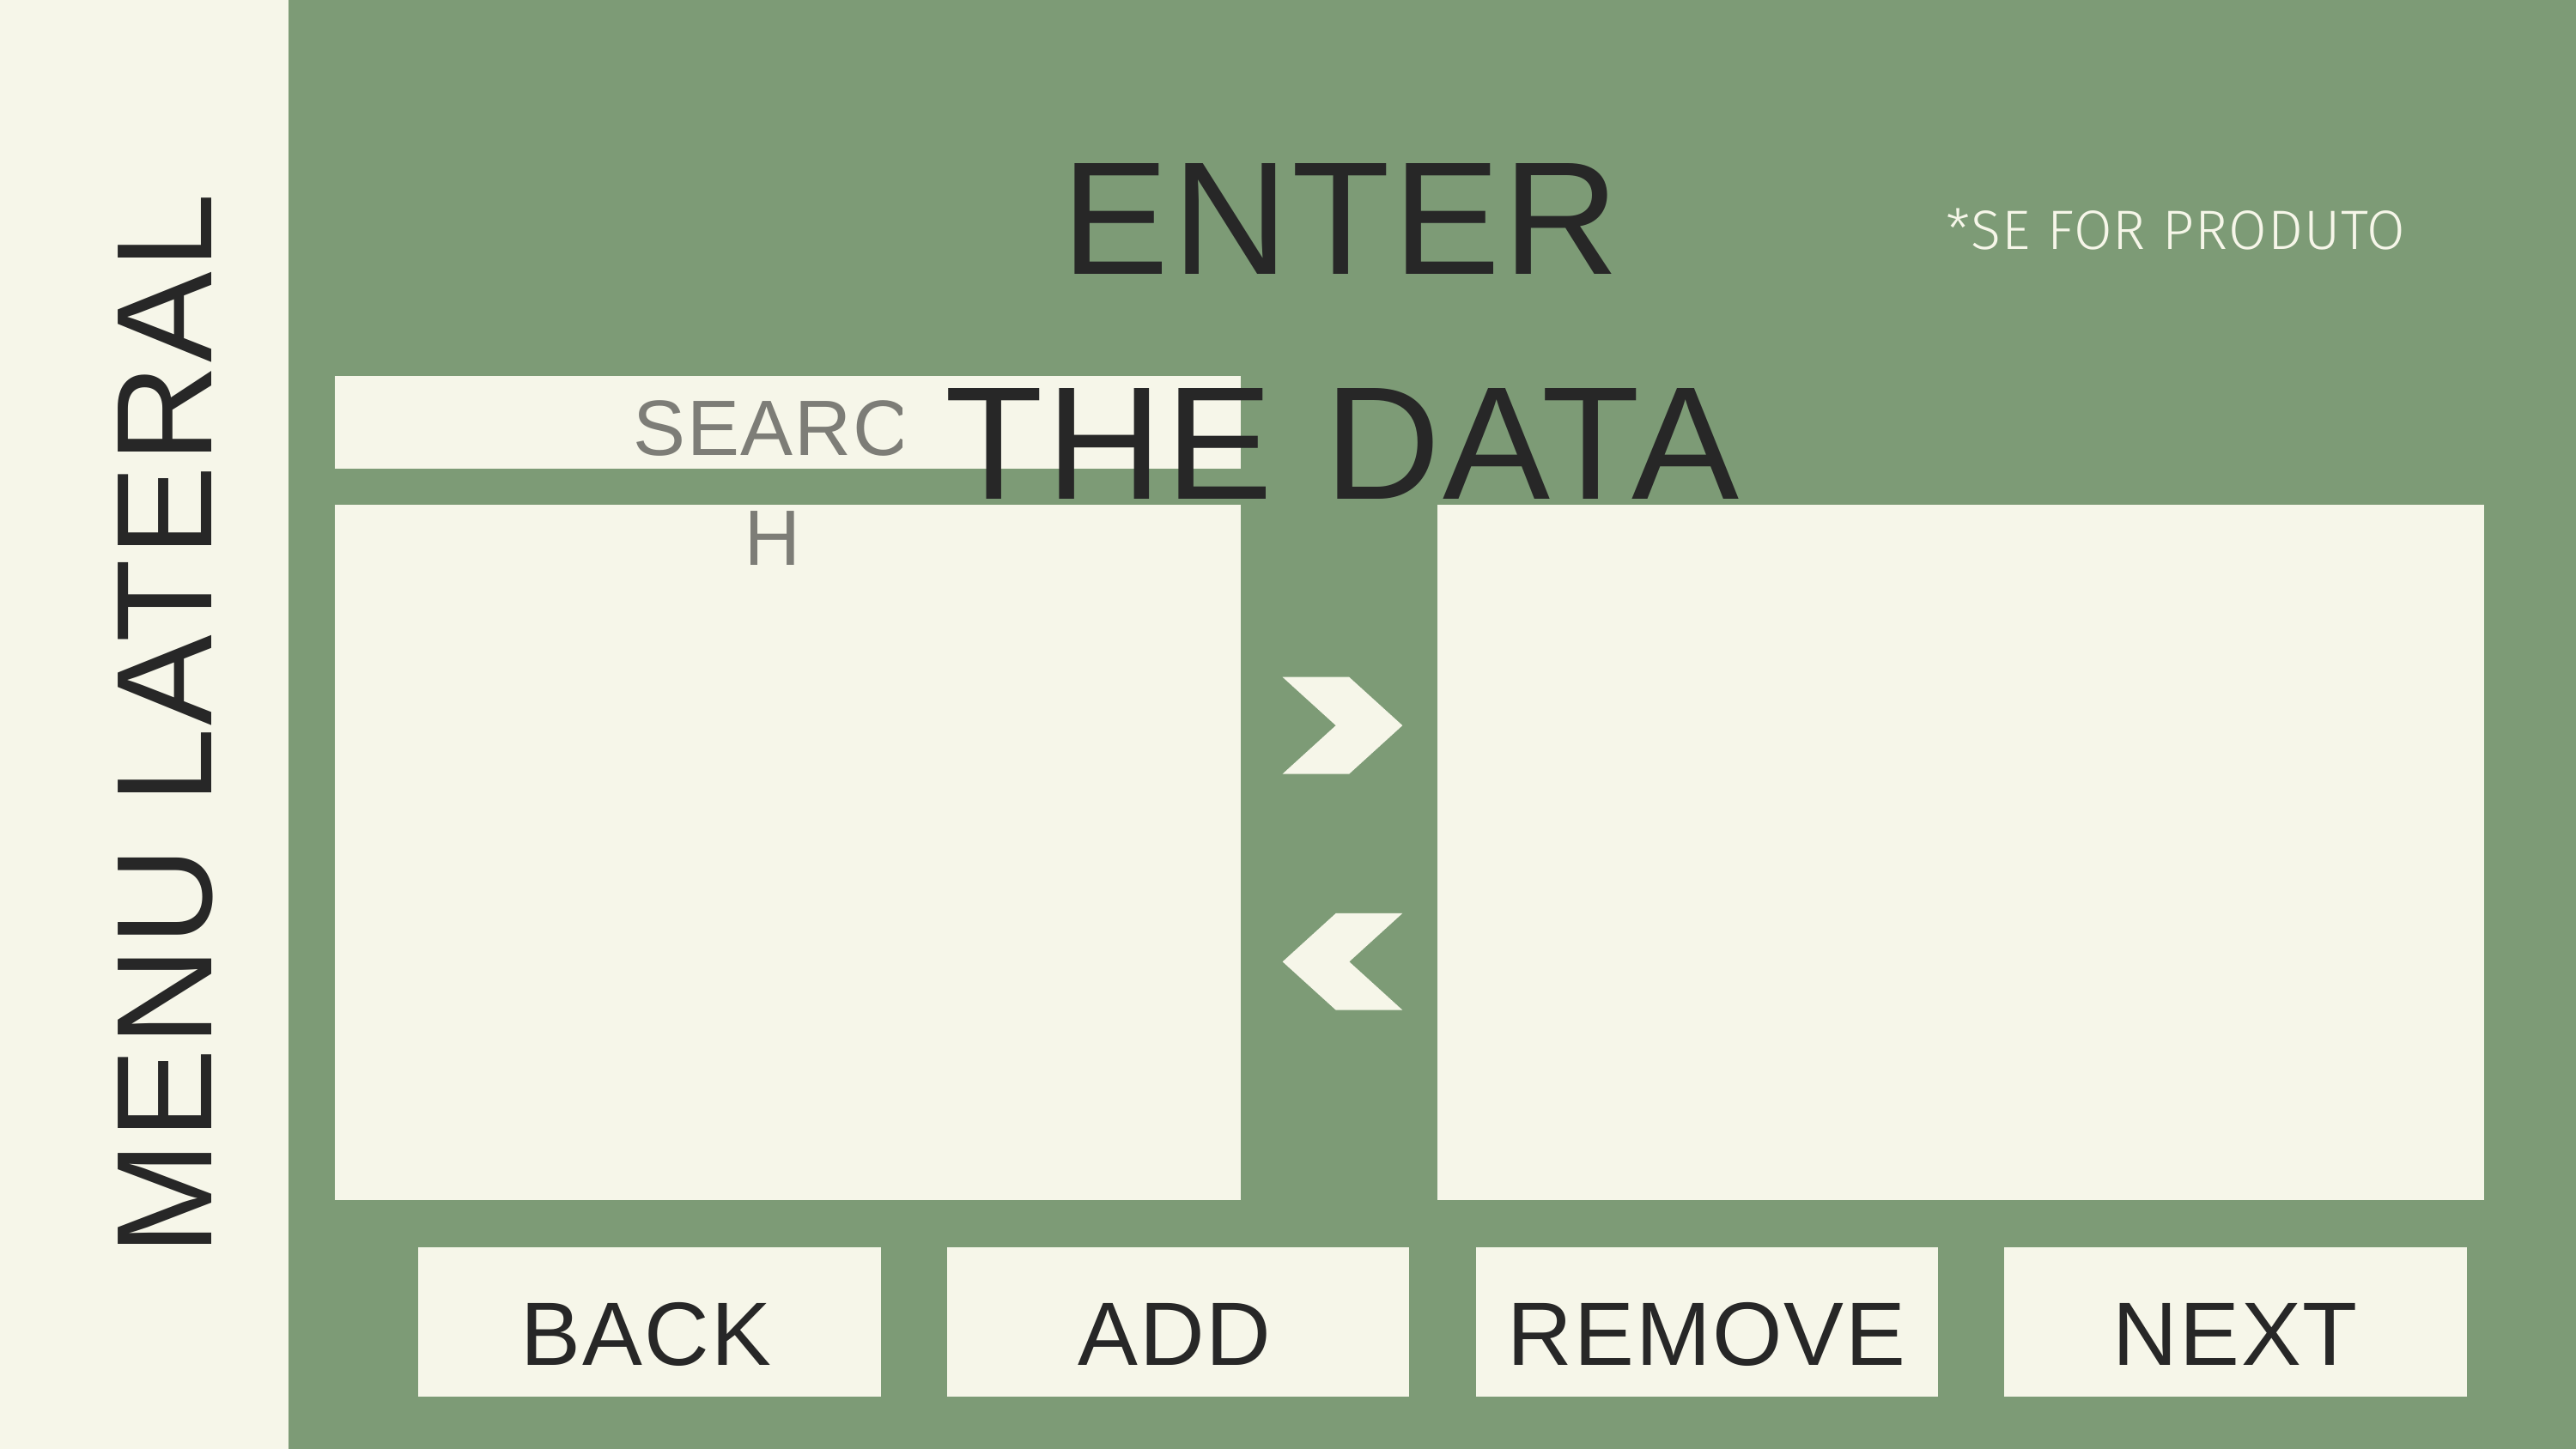

MENU LATERAL

MENU LATERAL
ENTER THE DATA
*SE FOR PRODUTO
SEARCH

BACK

ADD

REMOVE

NEXT